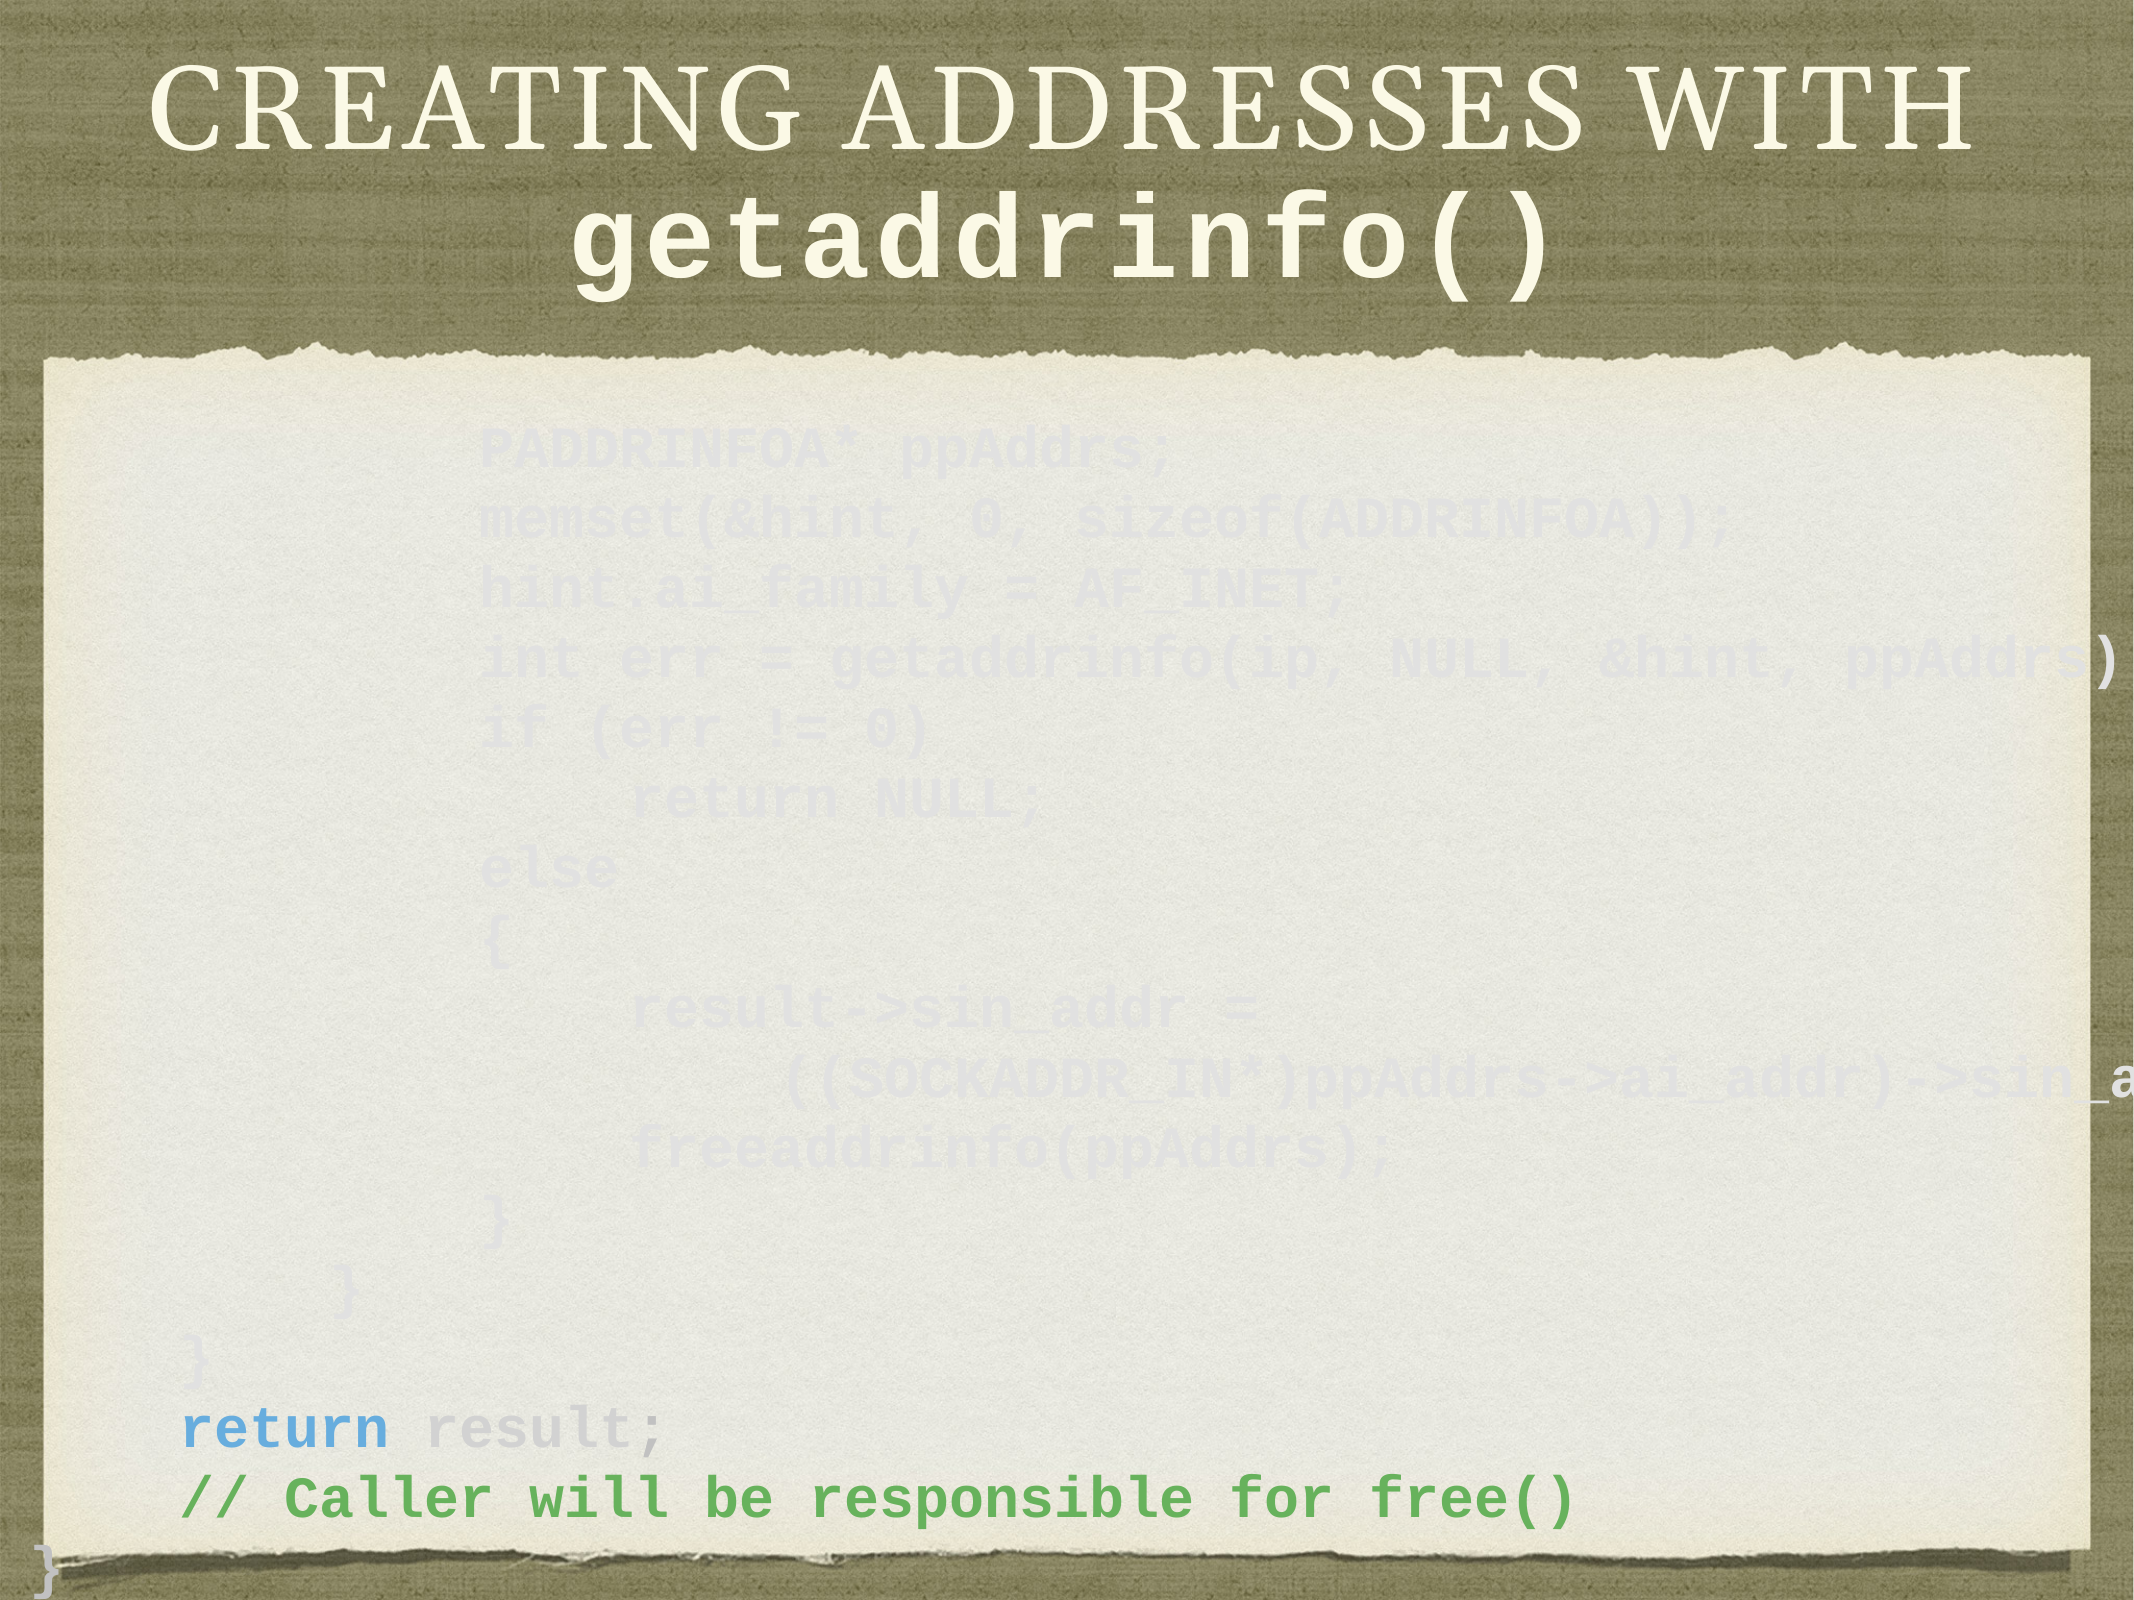

# Creating addresses with getaddrinfo()

			PADDRINFOA* ppAddrs;
			memset(&hint, 0, sizeof(ADDRINFOA));
			hint.ai_family = AF_INET;
			int err = getaddrinfo(ip, NULL, &hint, ppAddrs);
			if (err != 0)
				return NULL;
			else
			{
				result->sin_addr =
					((SOCKADDR_IN*)ppAddrs->ai_addr)->sin_addr;
				freeaddrinfo(ppAddrs);
			}
		}
	}
	return result;
	// Caller will be responsible for free()
}